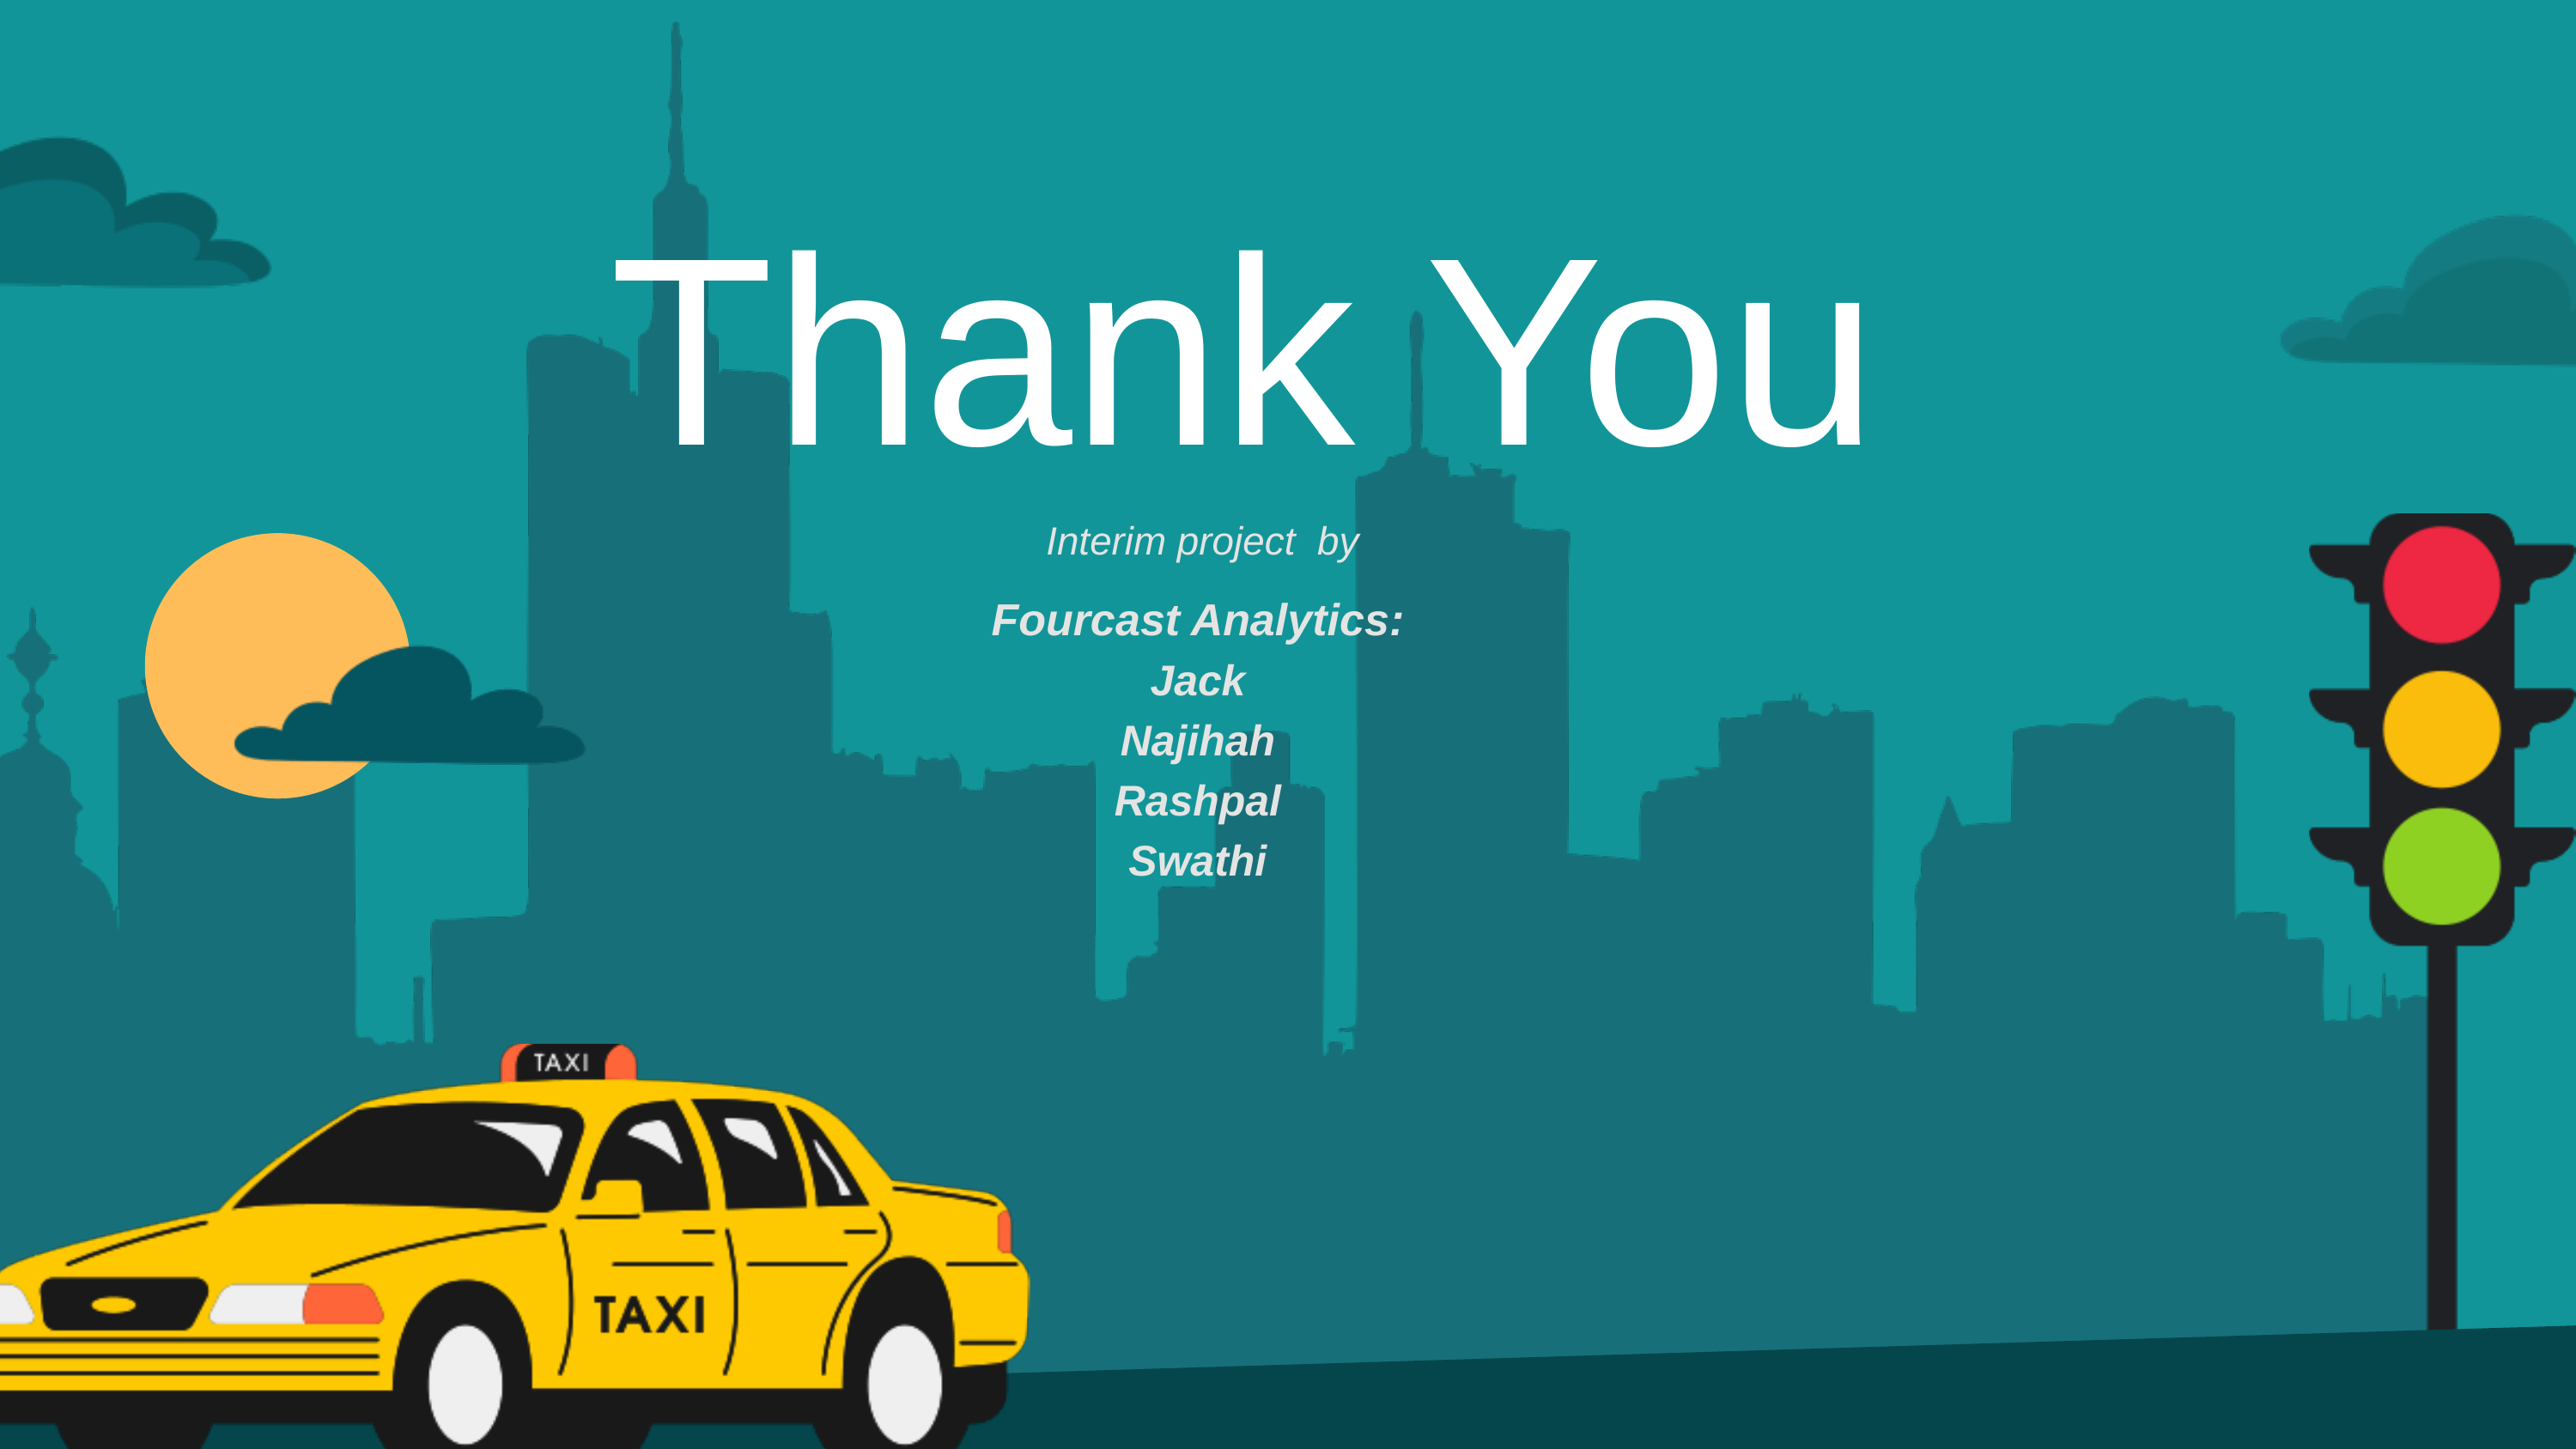

Thank You
Interim project  by

Fourcast Analytics:
Jack
Najihah
Rashpal
Swathi